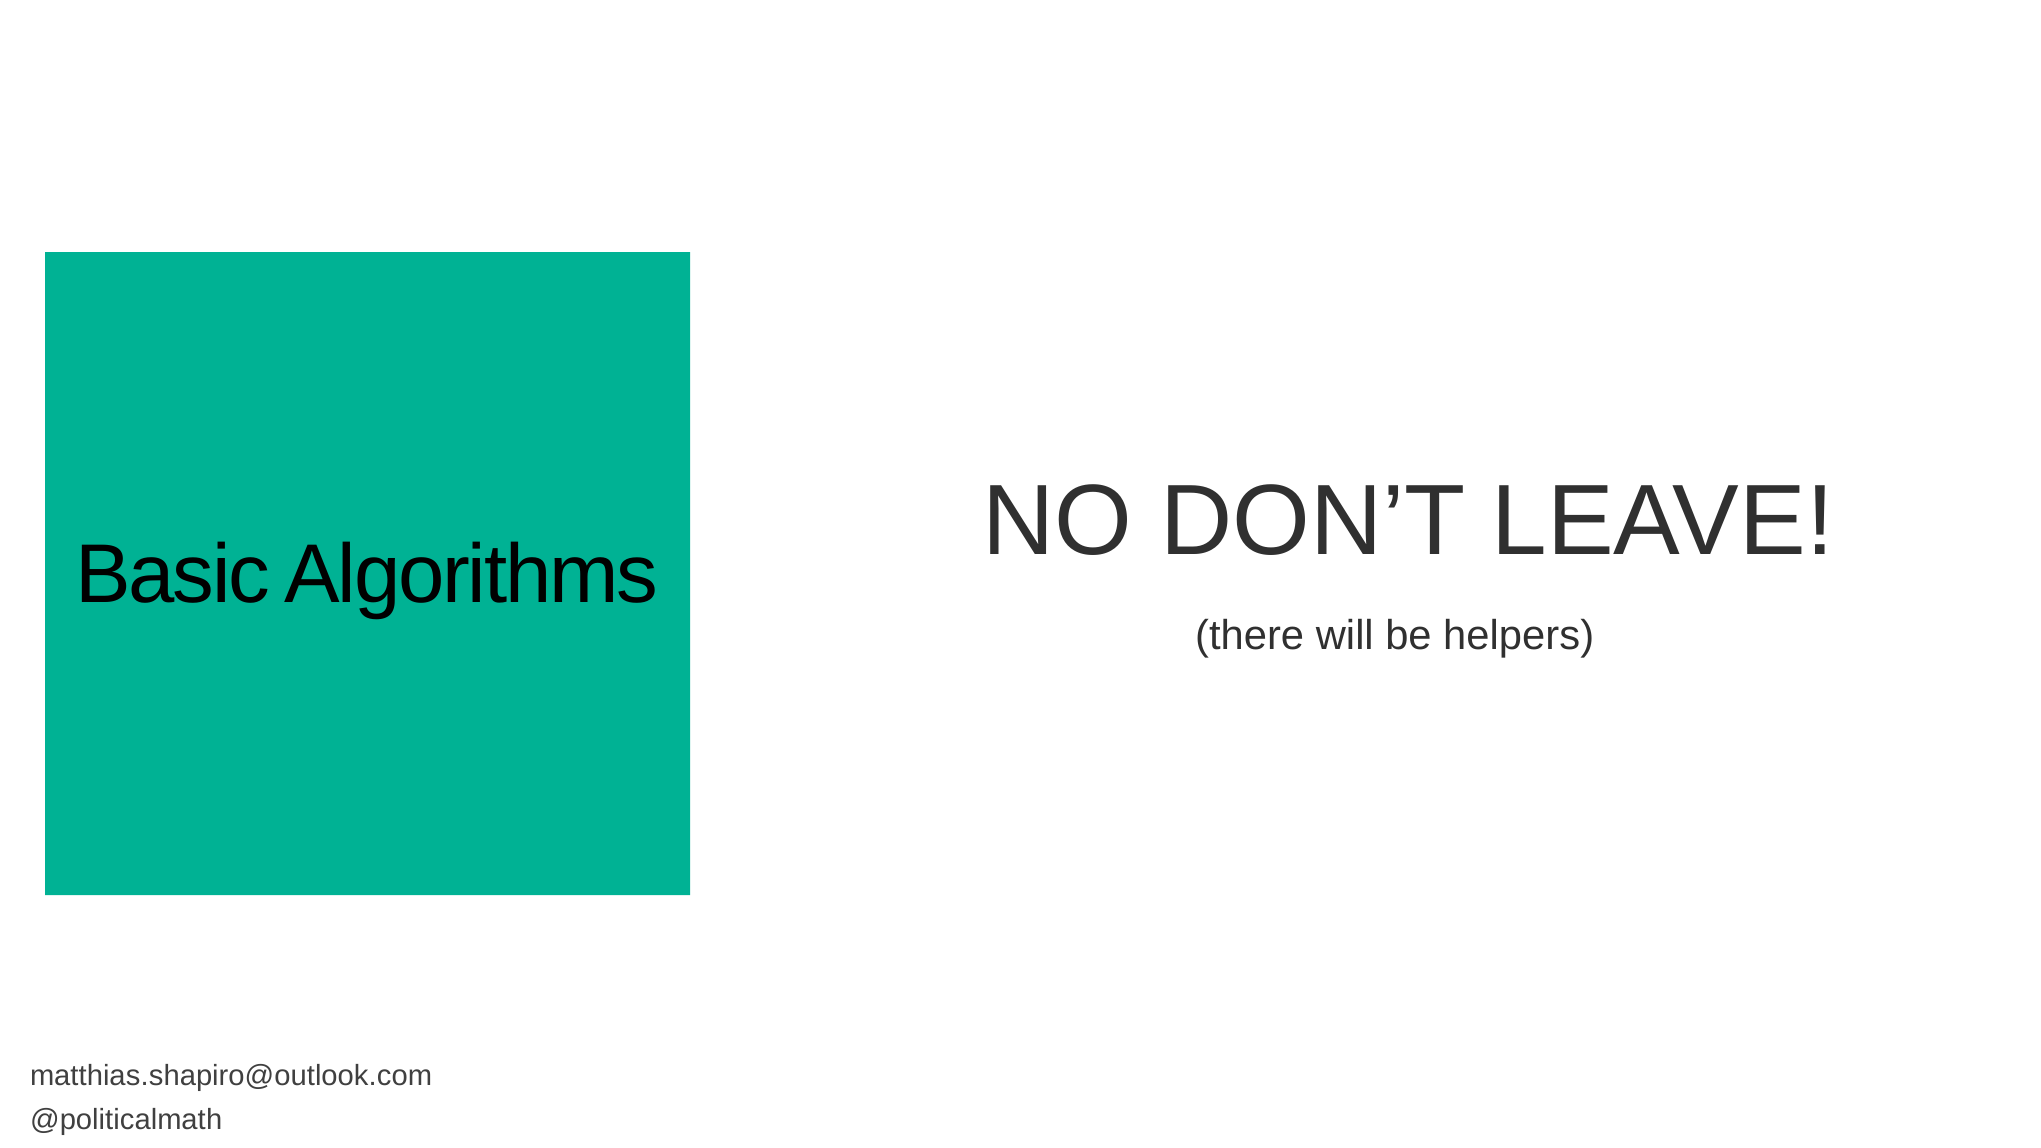

# Basic Algorithms
 NO DON’T LEAVE!
(there will be helpers)